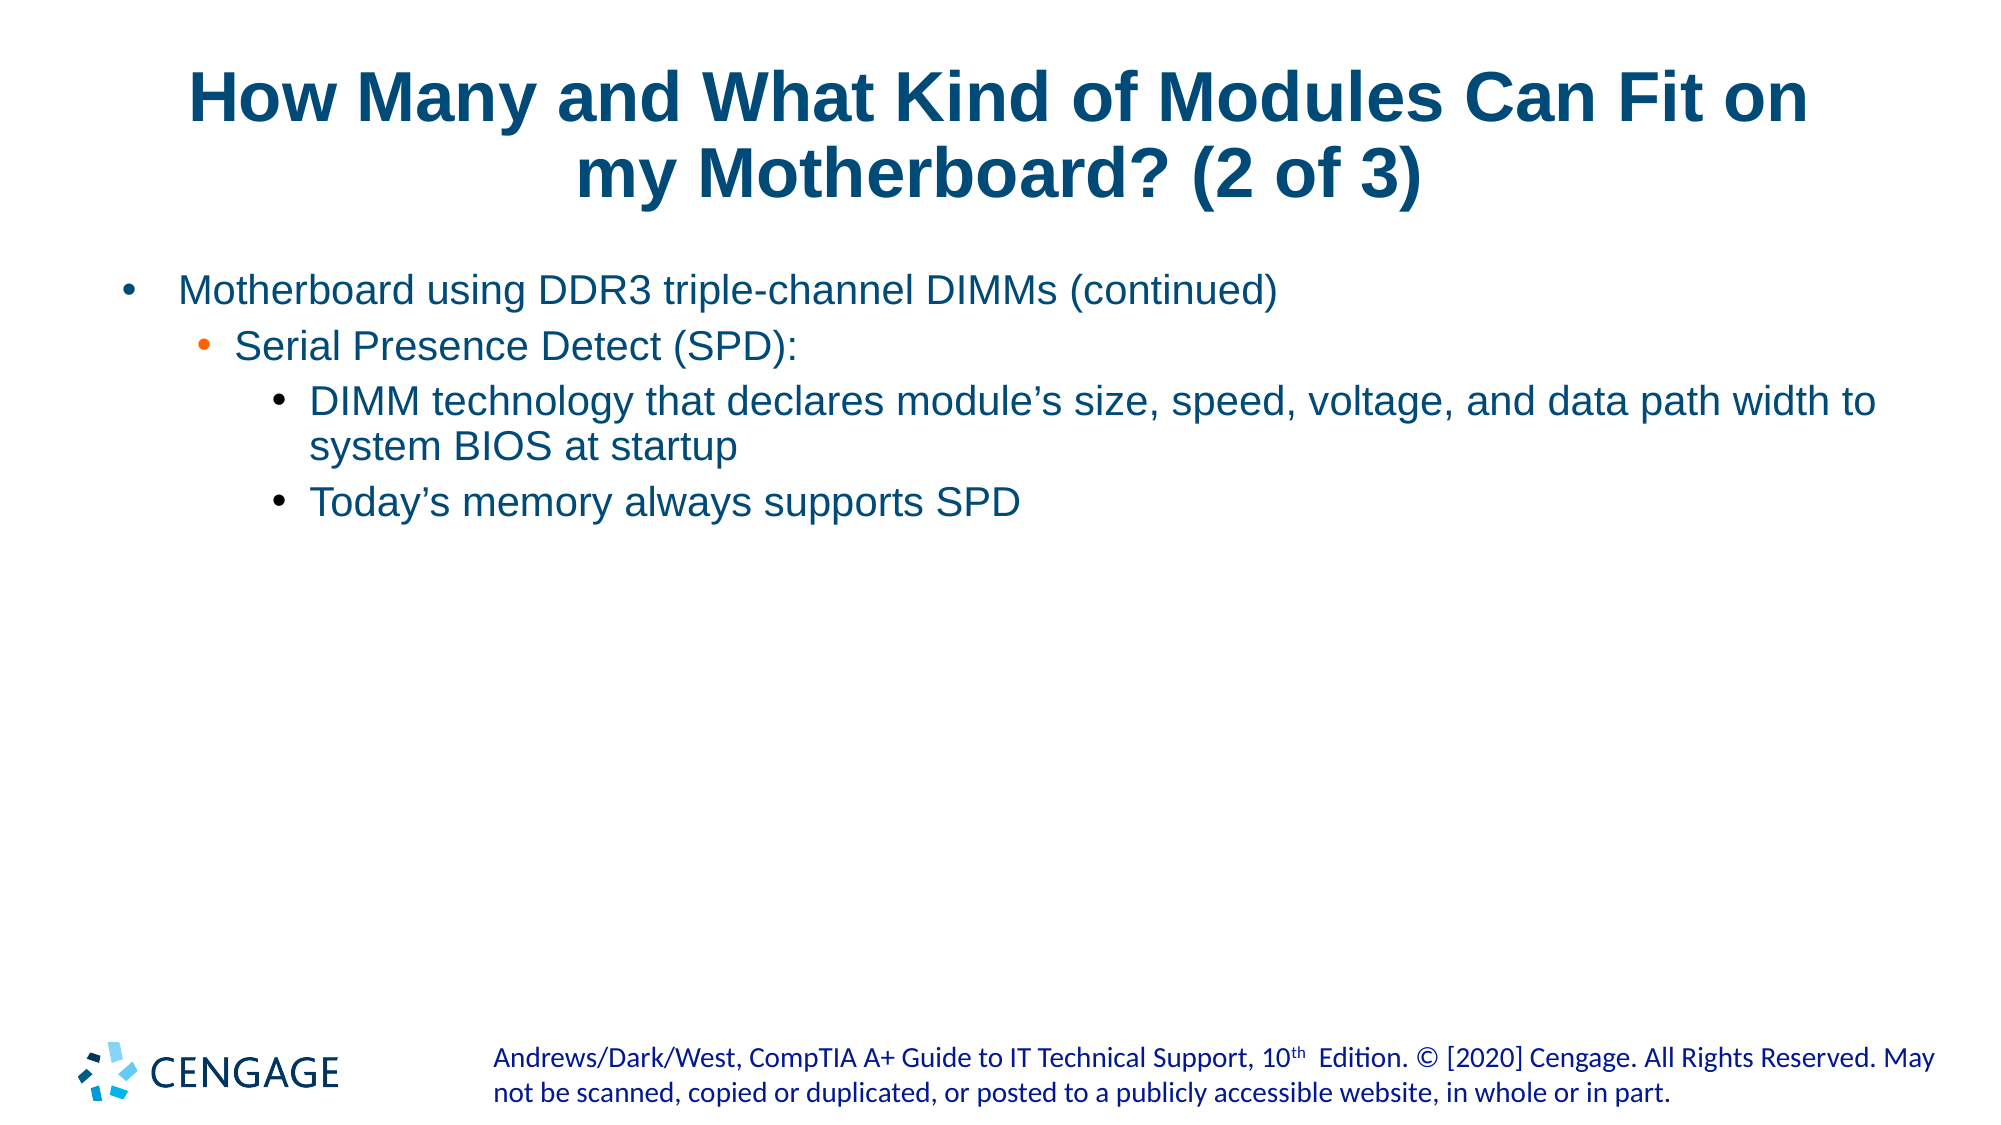

# How Many and What Kind of Modules Can Fit on my Motherboard? (2 of 3)
Motherboard using DDR3 triple-channel DIMMs (continued)
Serial Presence Detect (SPD):
DIMM technology that declares module’s size, speed, voltage, and data path width to system BIOS at startup
Today’s memory always supports SPD